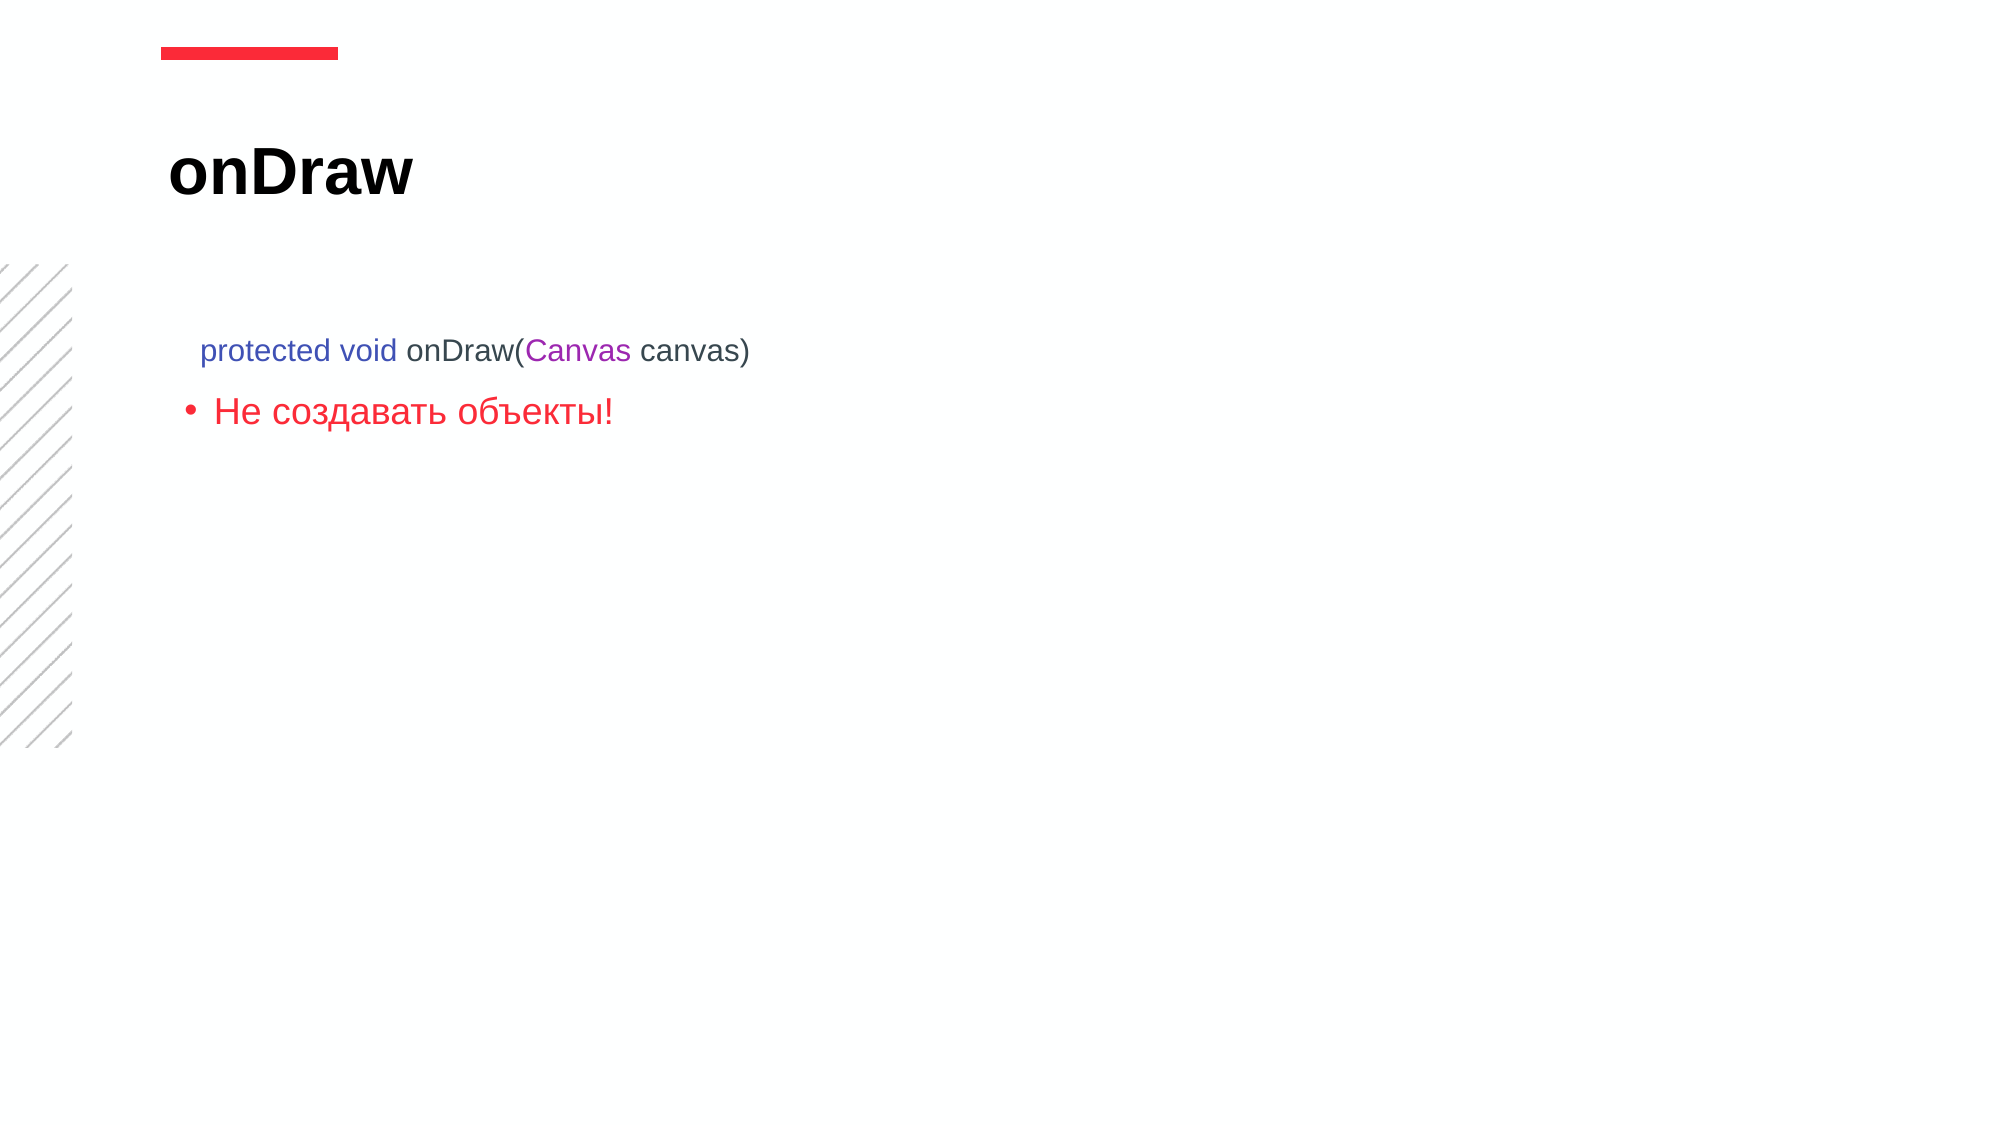

onDraw
protected void onDraw(Canvas canvas)
Не создавать объекты!
23